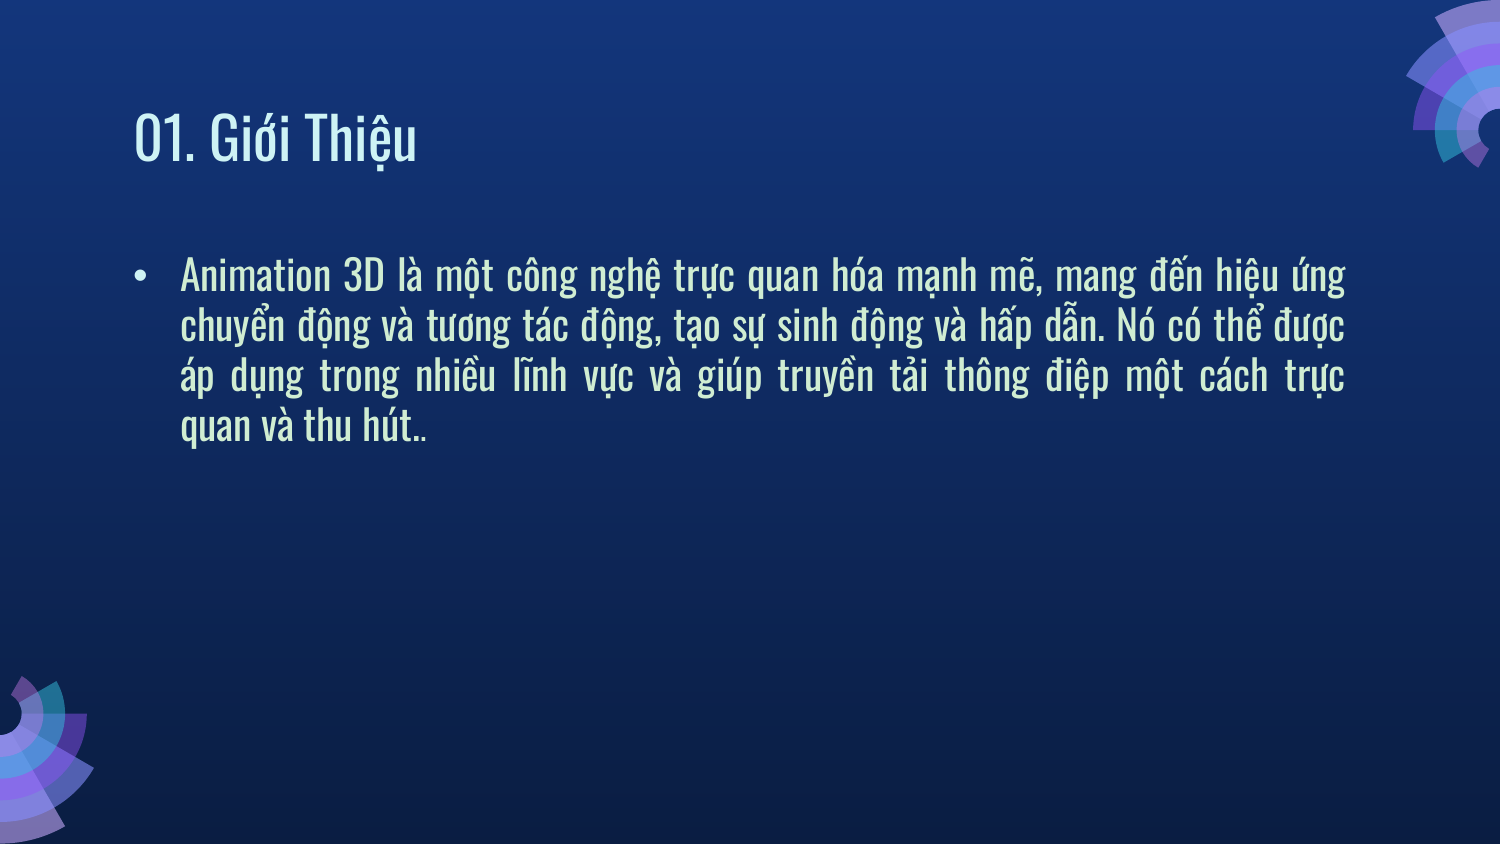

# 01. Giới Thiệu
Animation 3D là một công nghệ trực quan hóa mạnh mẽ, mang đến hiệu ứng chuyển động và tương tác động, tạo sự sinh động và hấp dẫn. Nó có thể được áp dụng trong nhiều lĩnh vực và giúp truyền tải thông điệp một cách trực quan và thu hút..